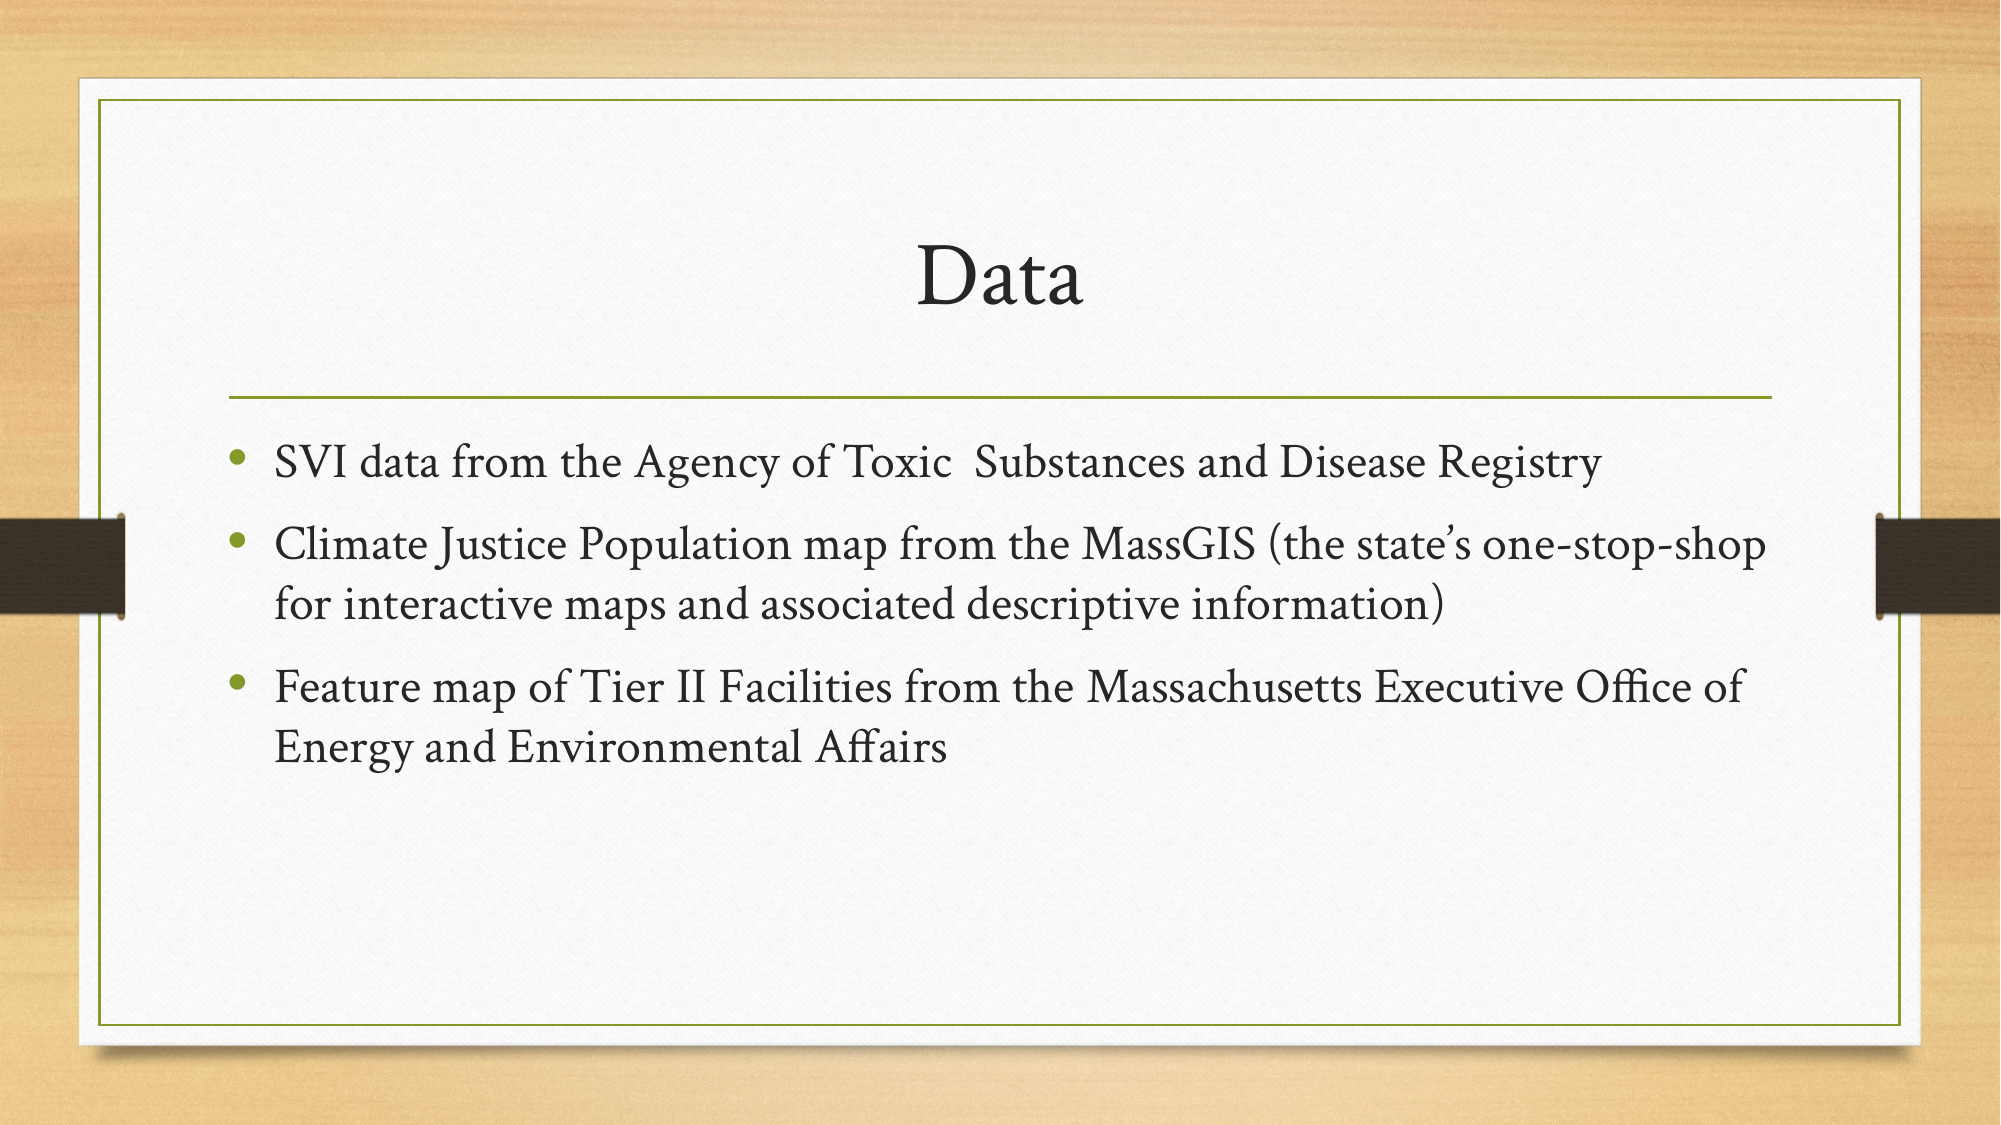

# Data
SVI data from the Agency of Toxic  Substances and Disease Registry
Climate Justice Population map from the MassGIS (the state’s one-stop-shop for interactive maps and associated descriptive information)
Feature map of Tier II Facilities from the Massachusetts Executive Office of Energy and Environmental Affairs